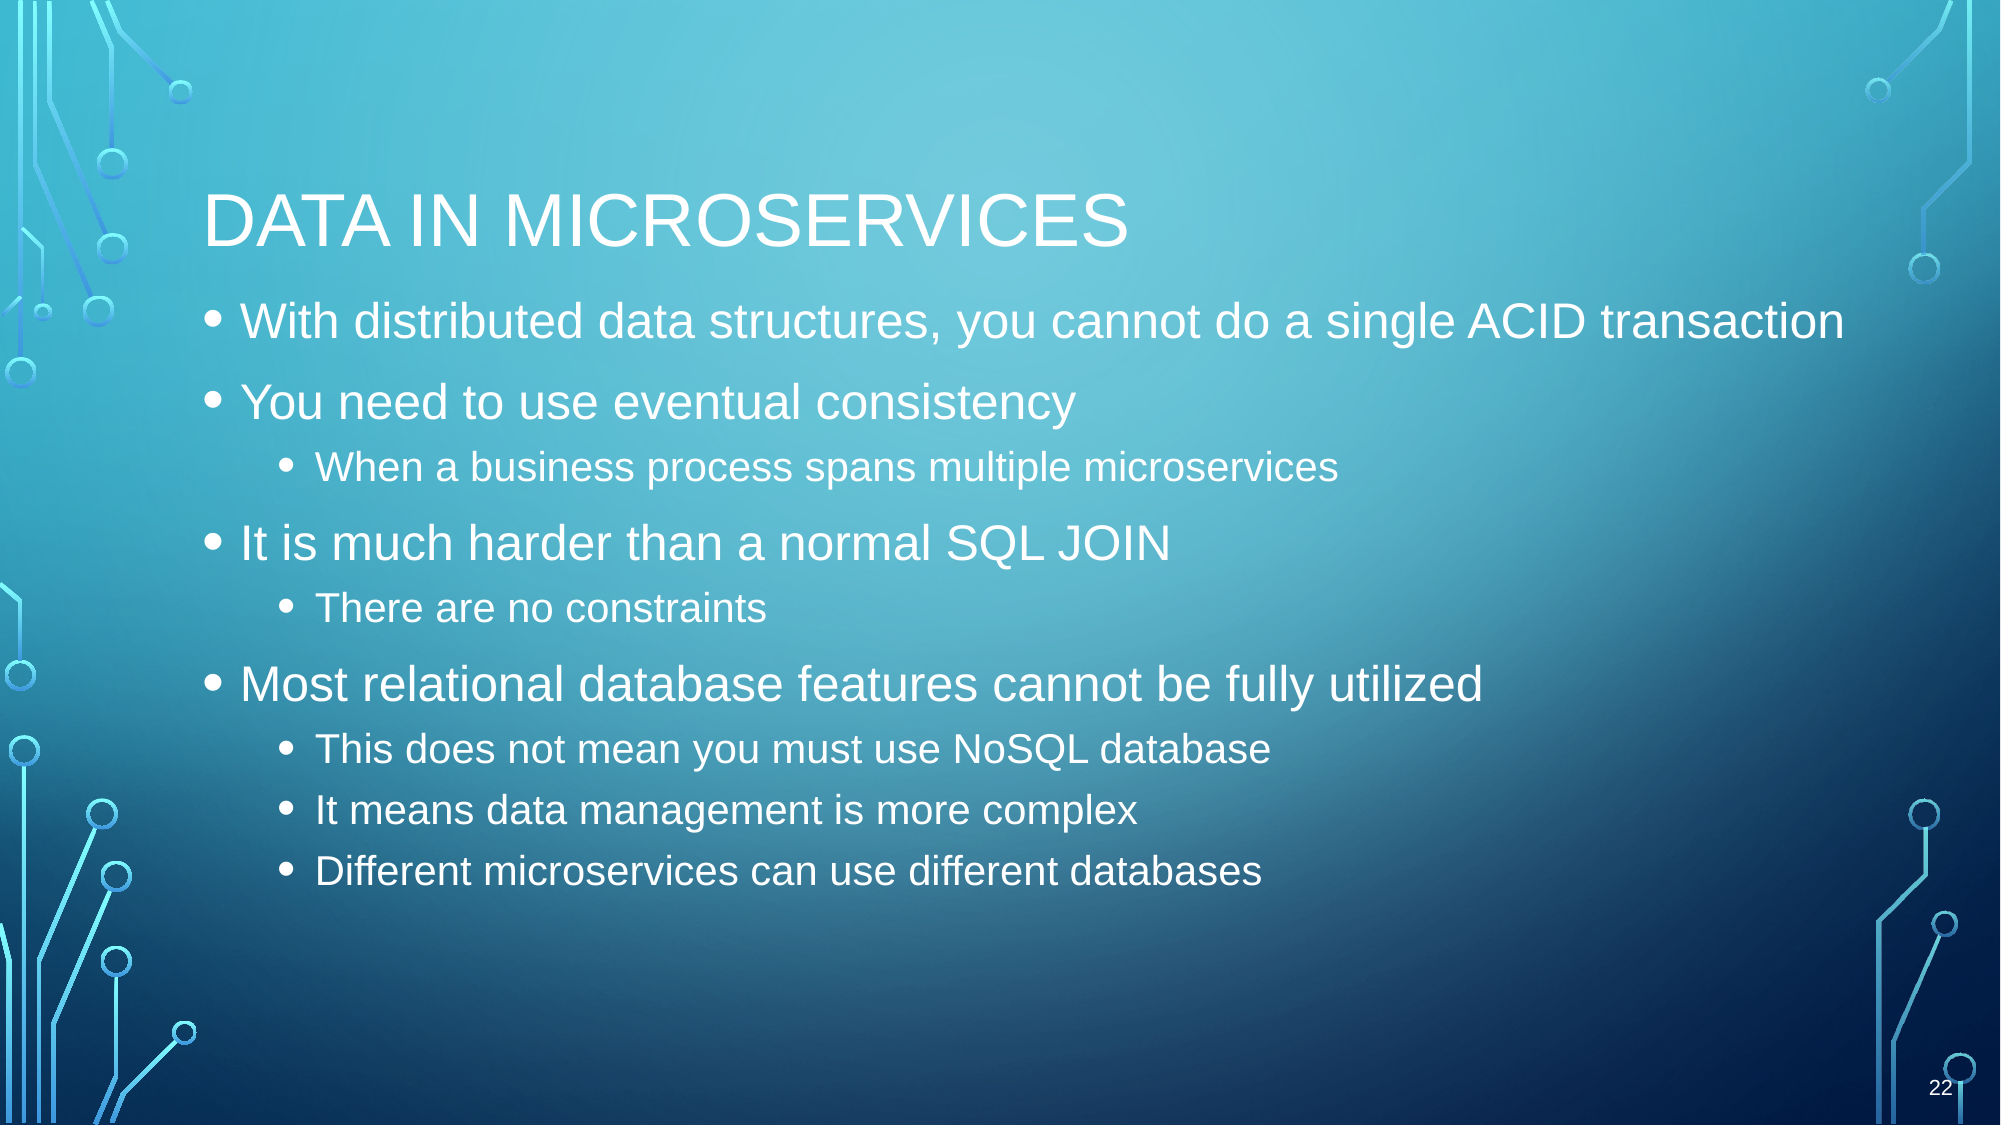

# Data in microservices
With distributed data structures, you cannot do a single ACID transaction
You need to use eventual consistency
When a business process spans multiple microservices
It is much harder than a normal SQL JOIN
There are no constraints
Most relational database features cannot be fully utilized
This does not mean you must use NoSQL database
It means data management is more complex
Different microservices can use different databases

22